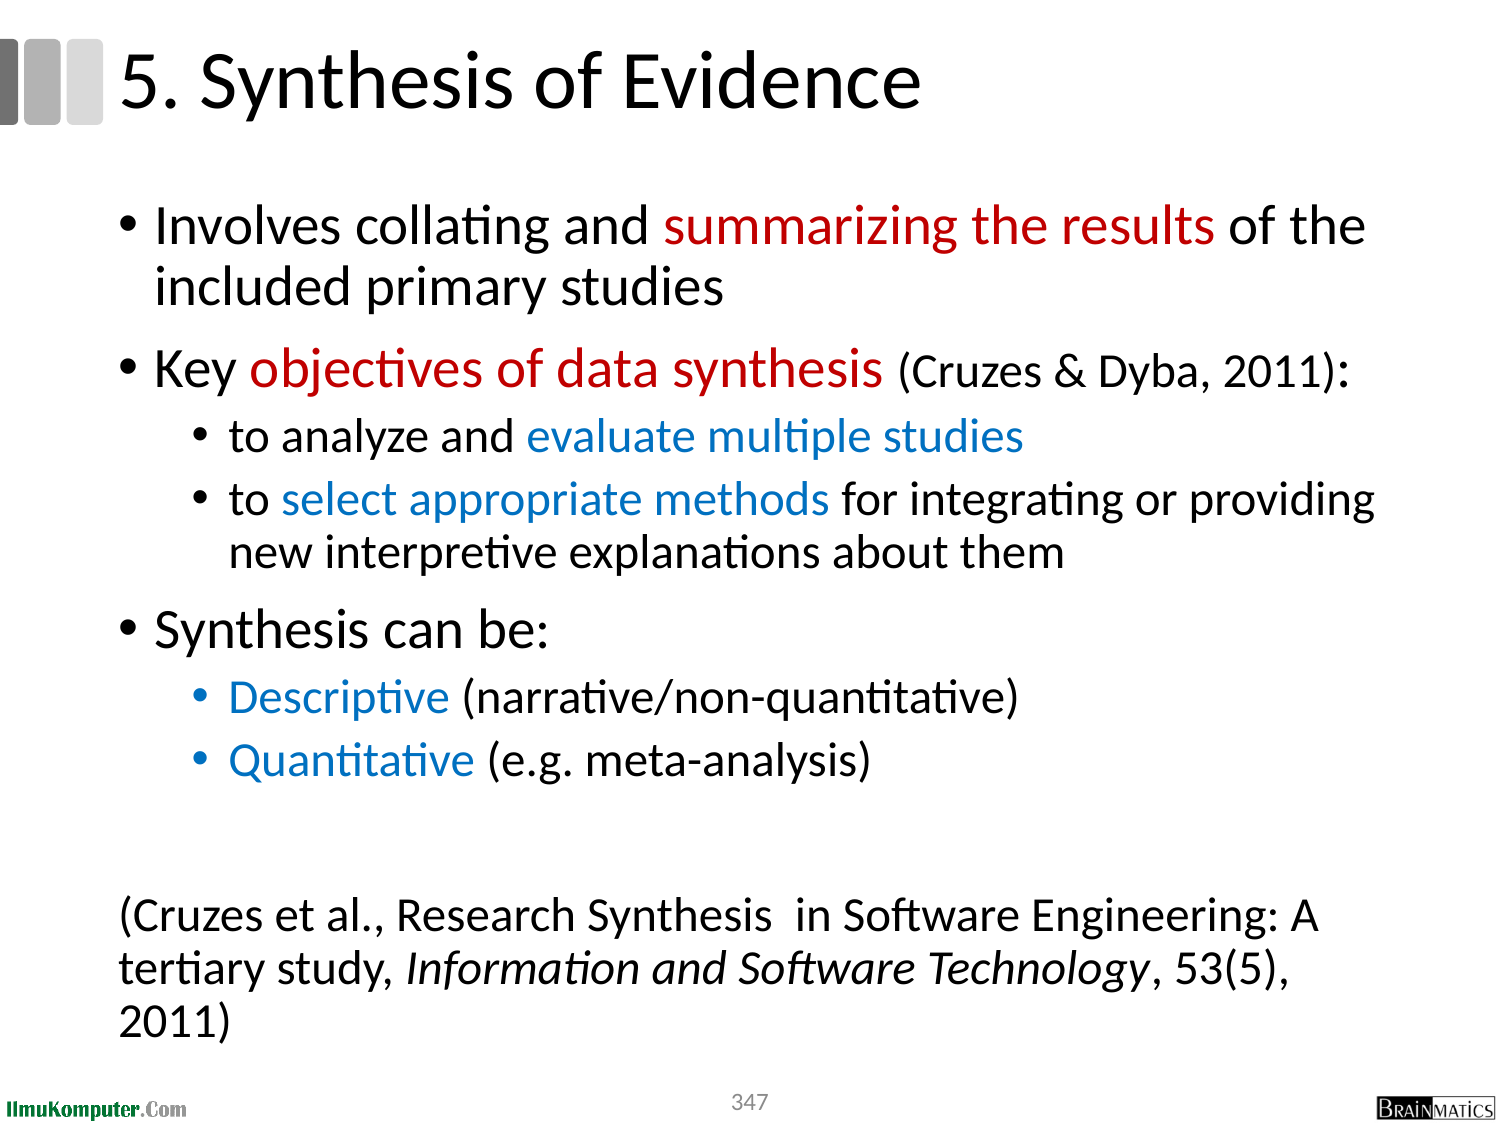

# 5. Synthesis of Evidence
Involves collating and summarizing the results of the included primary studies
Key objectives of data synthesis (Cruzes & Dyba, 2011):
to analyze and evaluate multiple studies
to select appropriate methods for integrating or providing new interpretive explanations about them
Synthesis can be:
Descriptive (narrative/non-quantitative)
Quantitative (e.g. meta-analysis)

(Cruzes et al., Research Synthesis  in Software Engineering: A tertiary study, Information and Software Technology, 53(5), 2011)

347